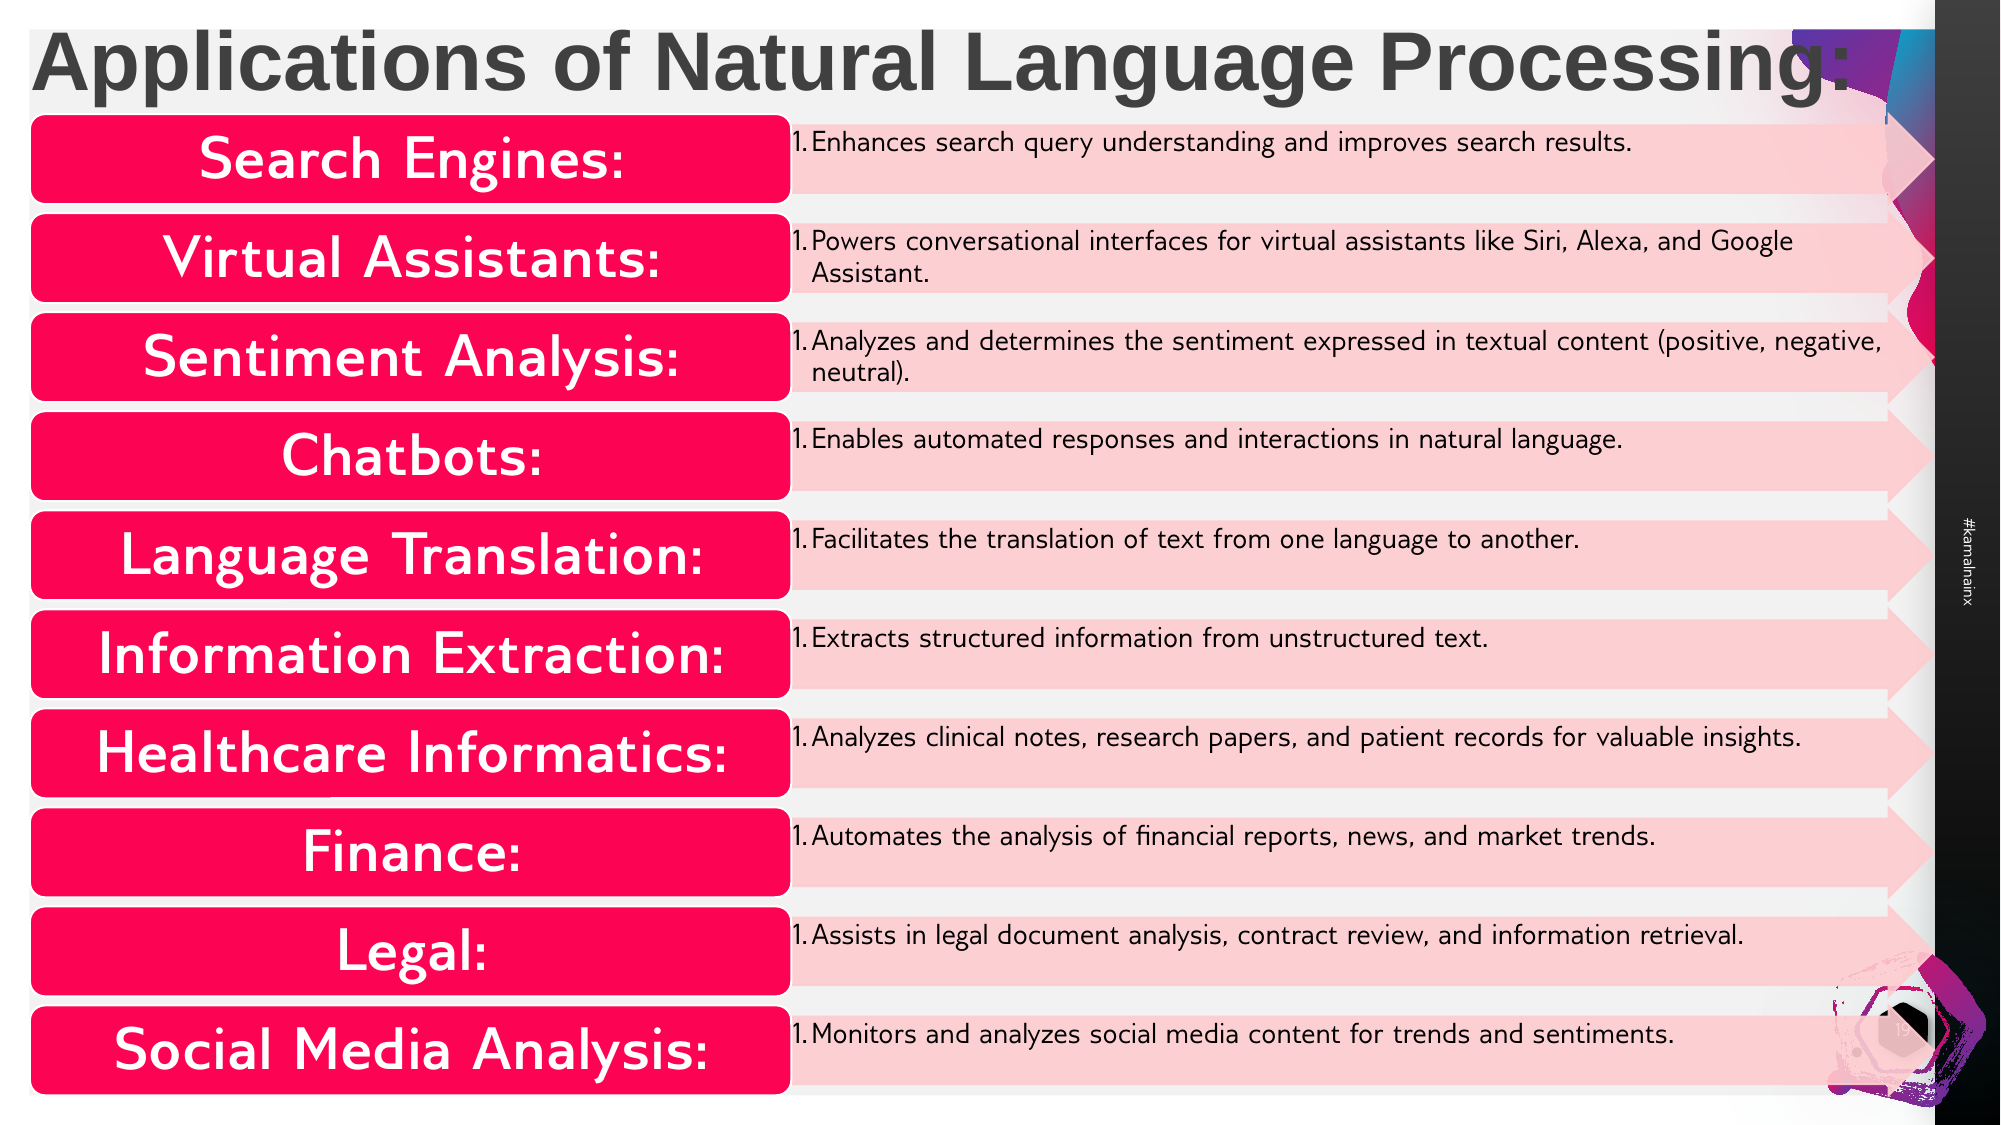

# Applications of Natural Language Processing:
Enhances search query understanding and improves search results.
Search Engines:
Powers conversational interfaces for virtual assistants like Siri, Alexa, and Google Assistant.
Virtual Assistants:
Analyzes and determines the sentiment expressed in textual content (positive, negative, neutral).
Sentiment Analysis:
Enables automated responses and interactions in natural language.
Chatbots:
Facilitates the translation of text from one language to another.
Language Translation:
Extracts structured information from unstructured text.
Information Extraction:
Analyzes clinical notes, research papers, and patient records for valuable insights.
Healthcare Informatics:
Automates the analysis of financial reports, news, and market trends.
Finance:
Assists in legal document analysis, contract review, and information retrieval.
Legal:
Monitors and analyzes social media content for trends and sentiments.
Social Media Analysis:
19